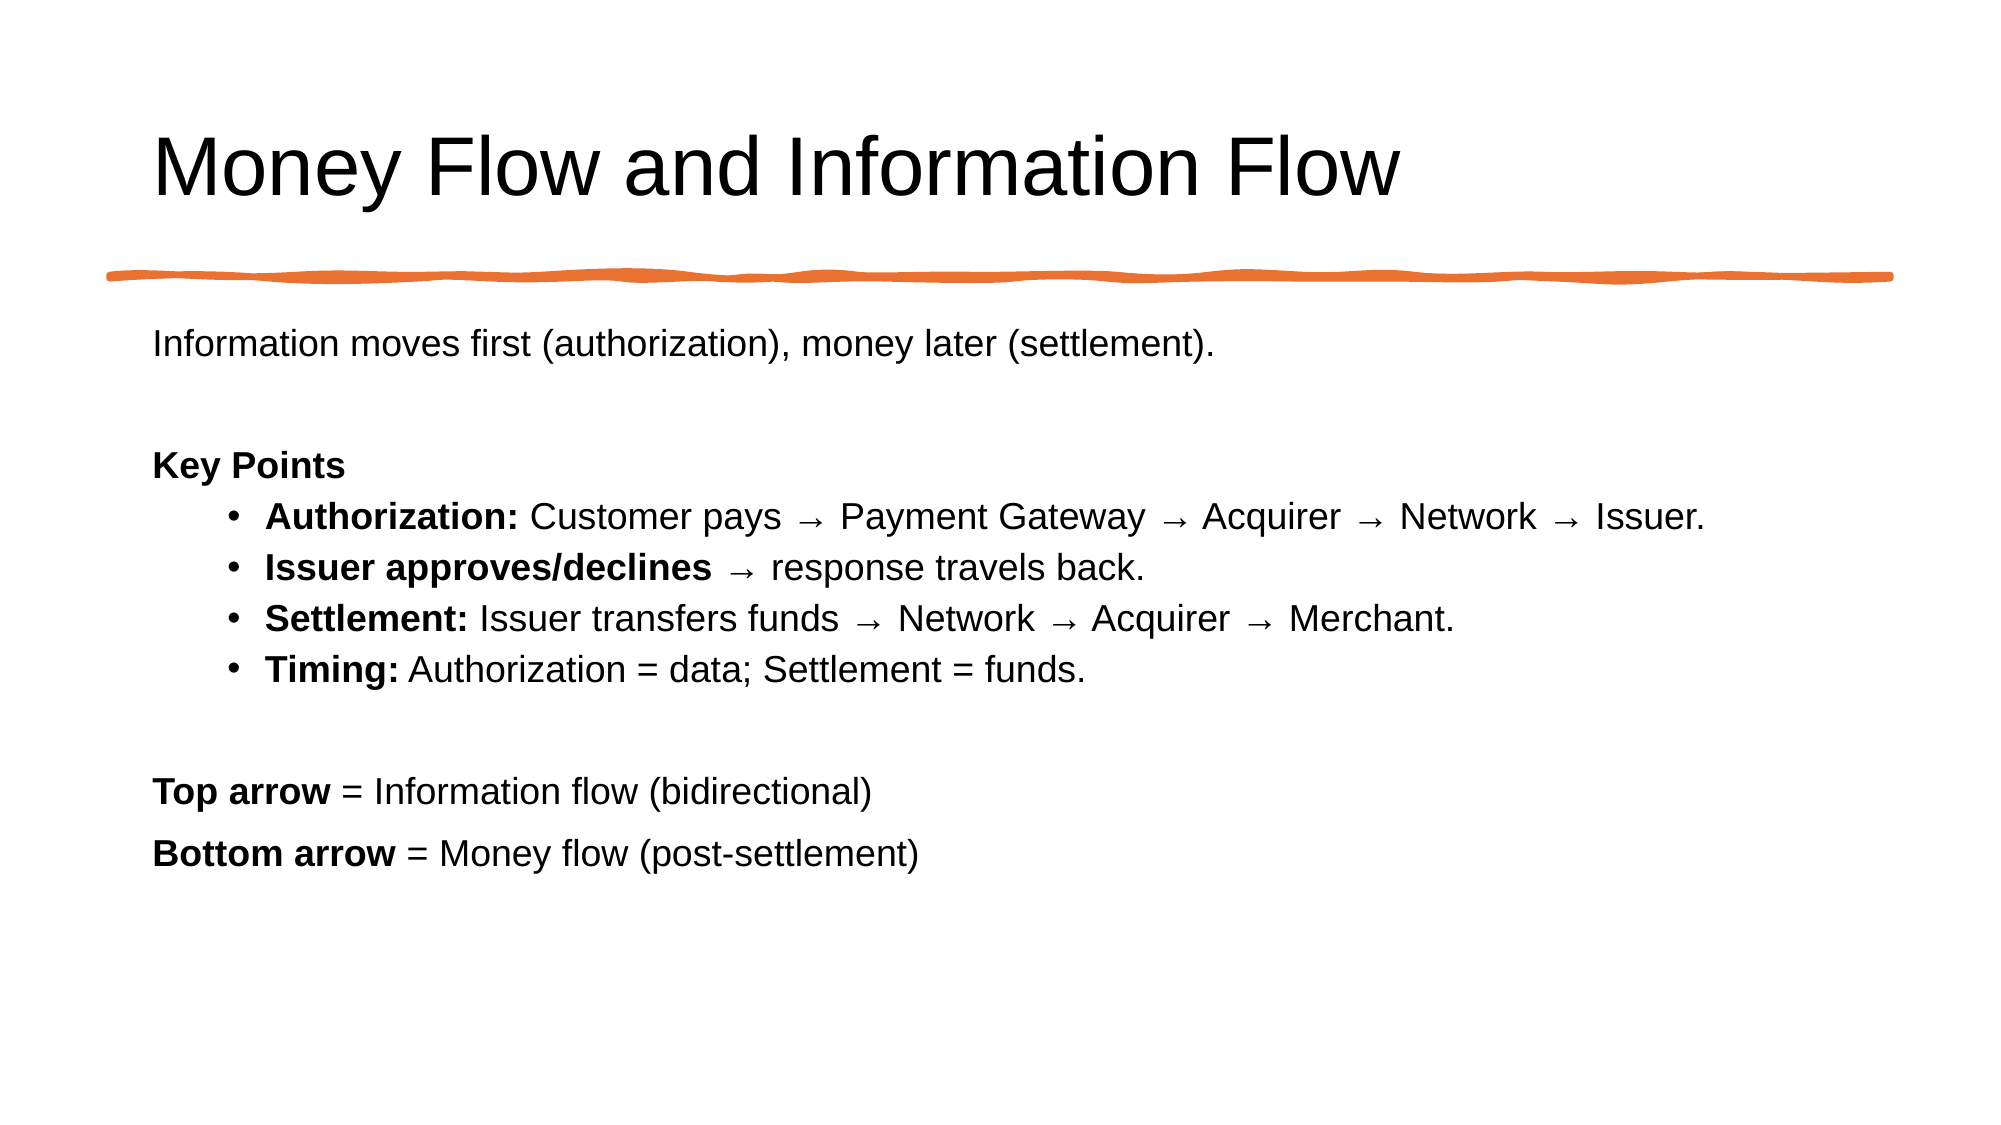

# Money Flow and Information Flow

Information moves first (authorization), money later (settlement).

Key Points
Authorization: Customer pays → Payment Gateway → Acquirer → Network → Issuer.
Issuer approves/declines → response travels back.
Settlement: Issuer transfers funds → Network → Acquirer → Merchant.
Timing: Authorization = data; Settlement = funds.

Top arrow = Information flow (bidirectional)
Bottom arrow = Money flow (post-settlement)